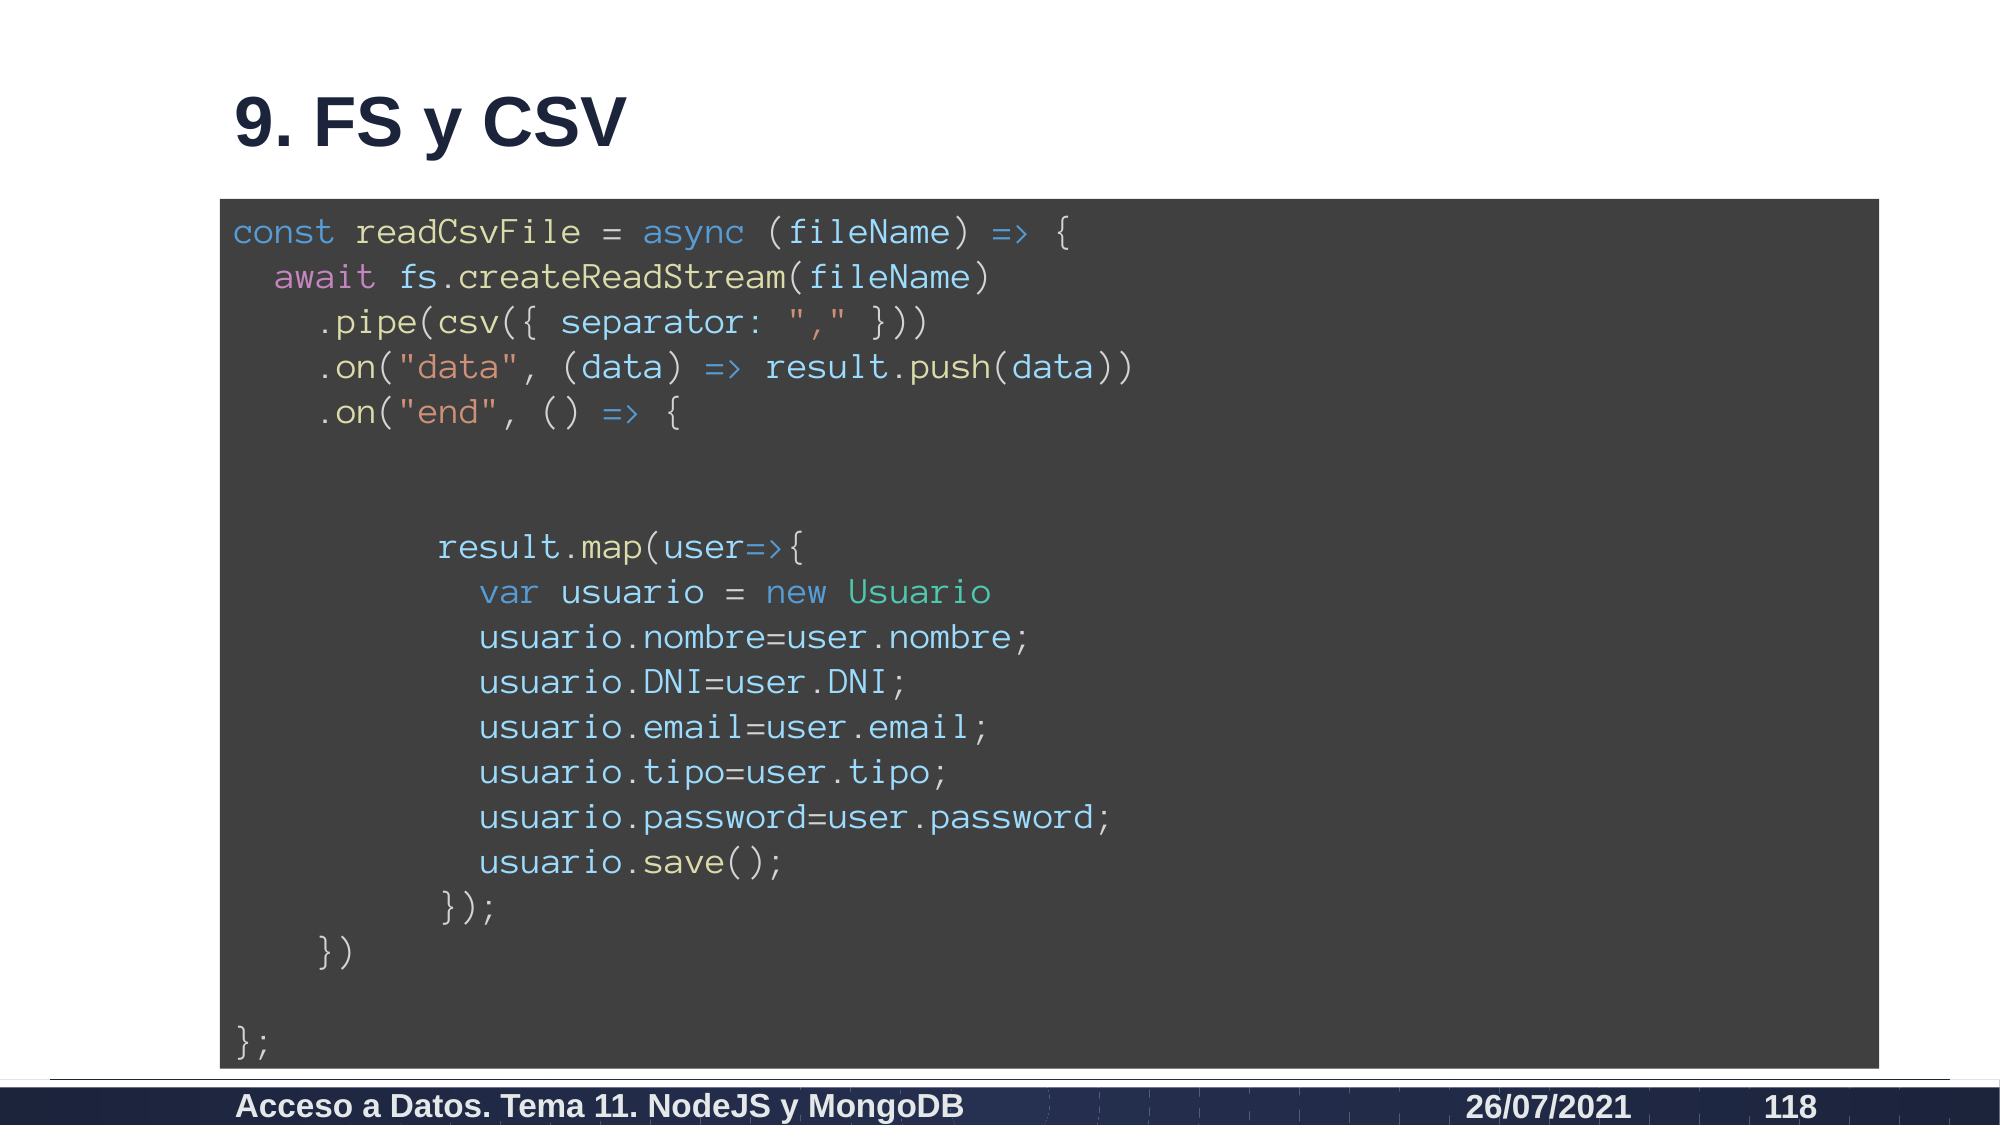

# 9. FS y CSV
const readCsvFile = async (fileName) => {
  await fs.createReadStream(fileName)
    .pipe(csv({ separator: "," }))
    .on("data", (data) => result.push(data))
    .on("end", () => {

          result.map(user=>{
            var usuario = new Usuario
            usuario.nombre=user.nombre;
            usuario.DNI=user.DNI;
            usuario.email=user.email;
            usuario.tipo=user.tipo;
            usuario.password=user.password;
            usuario.save();
          });   
    })
};

Acceso a Datos. Tema 11. NodeJS y MongoDB
26/07/2021
118